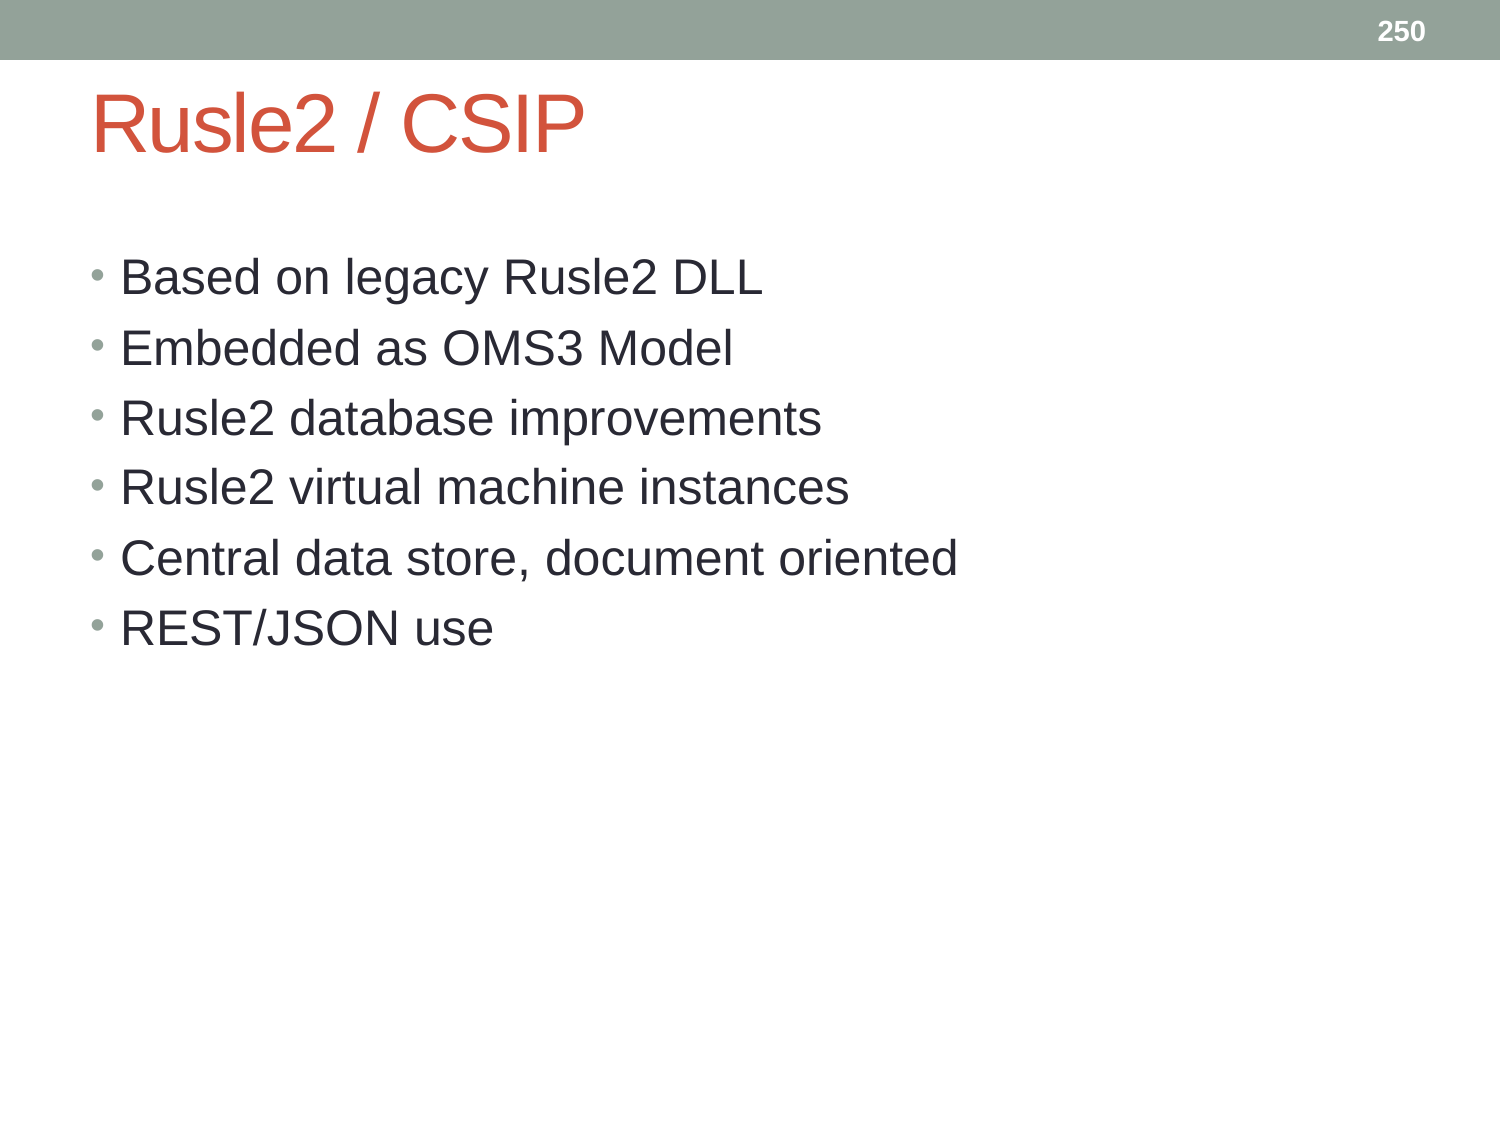

250
# Rusle2 / CSIP
Based on legacy Rusle2 DLL
Embedded as OMS3 Model
Rusle2 database improvements
Rusle2 virtual machine instances
Central data store, document oriented
REST/JSON use